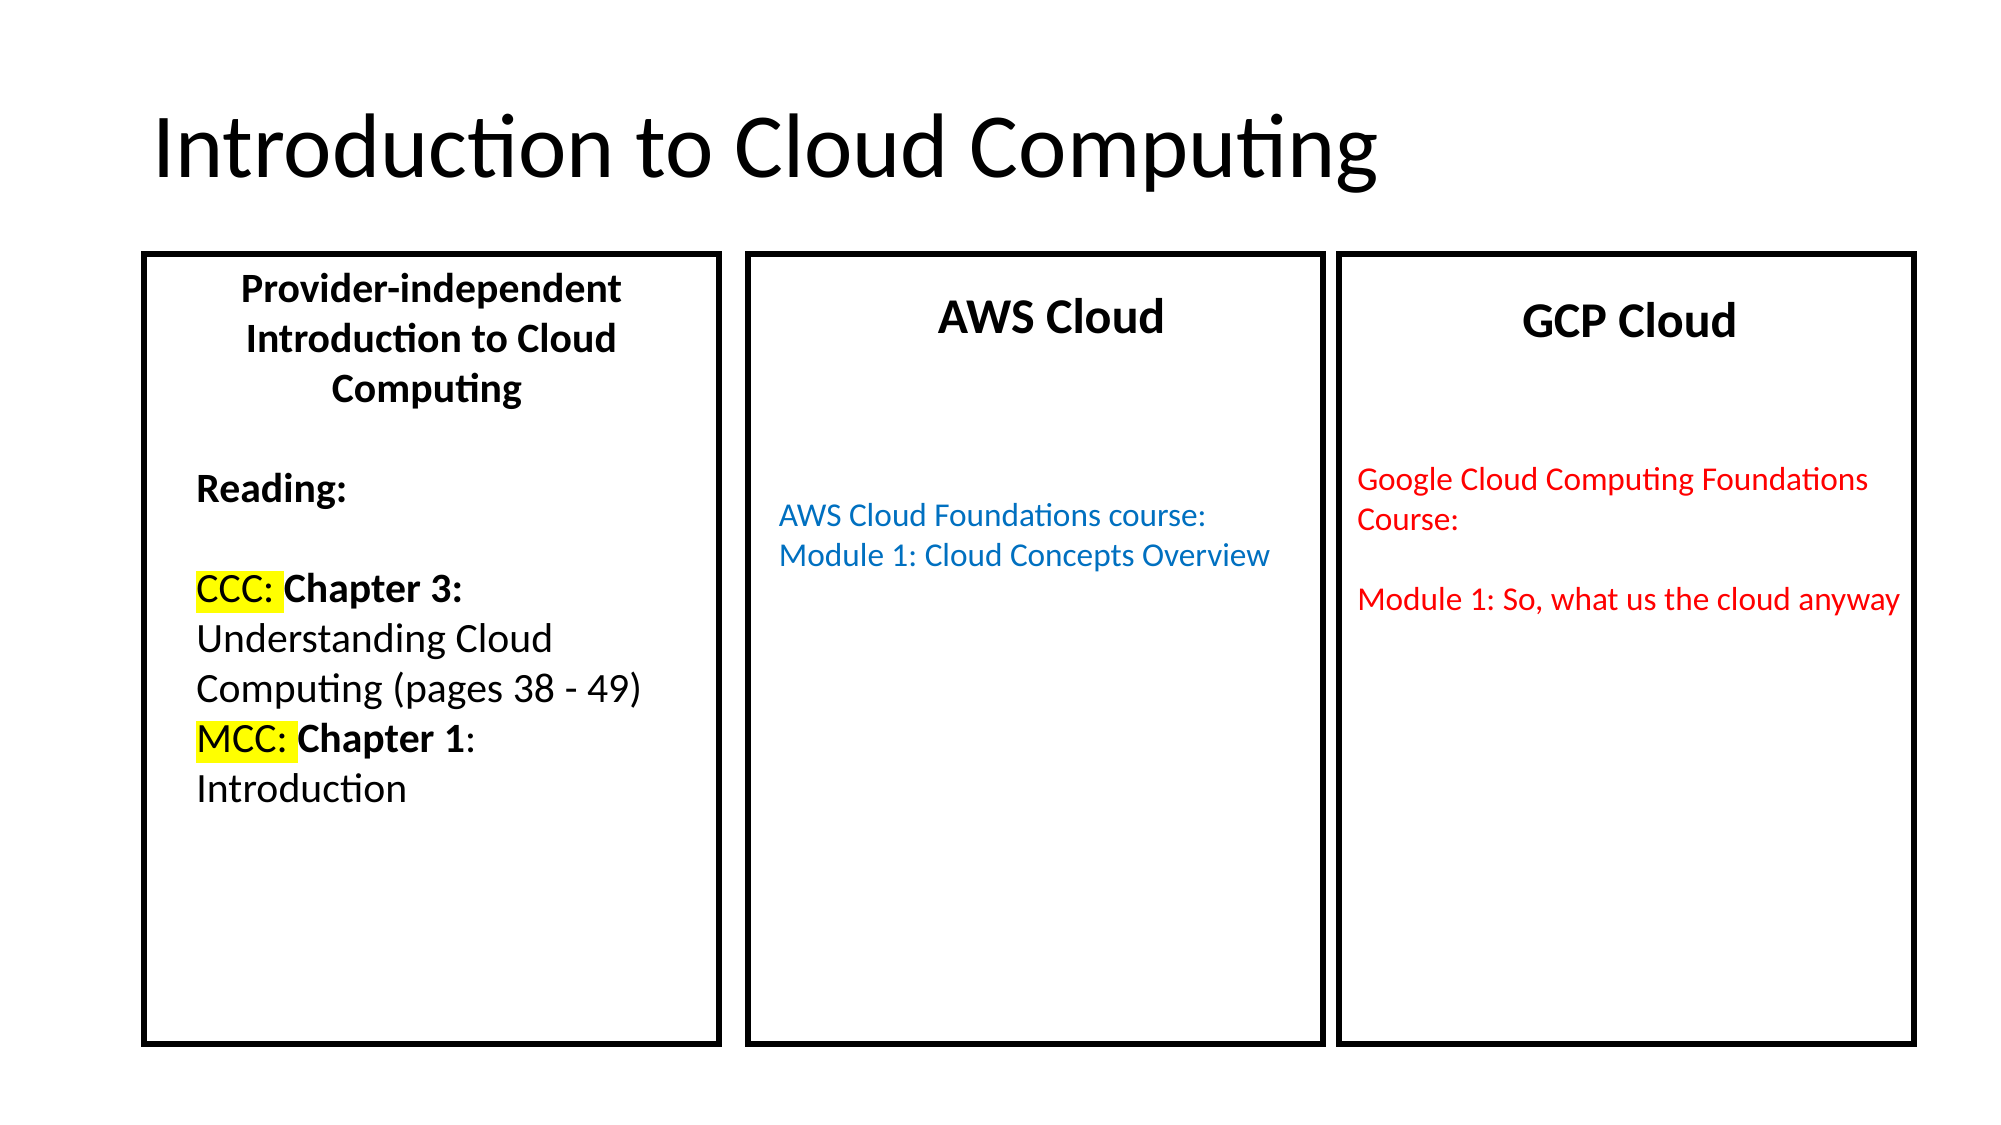

# Introduction to Cloud Computing
Provider-independent Introduction to Cloud Computing

Reading:

CCC: Chapter 3: Understanding Cloud Computing (pages 38 - 49)
MCC: Chapter 1:
Introduction

AWS Cloud

AWS Cloud Foundations course:
Module 1: Cloud Concepts Overview

GCP Cloud

Google Cloud Computing Foundations Course:

Module 1: So, what us the cloud anyway

67